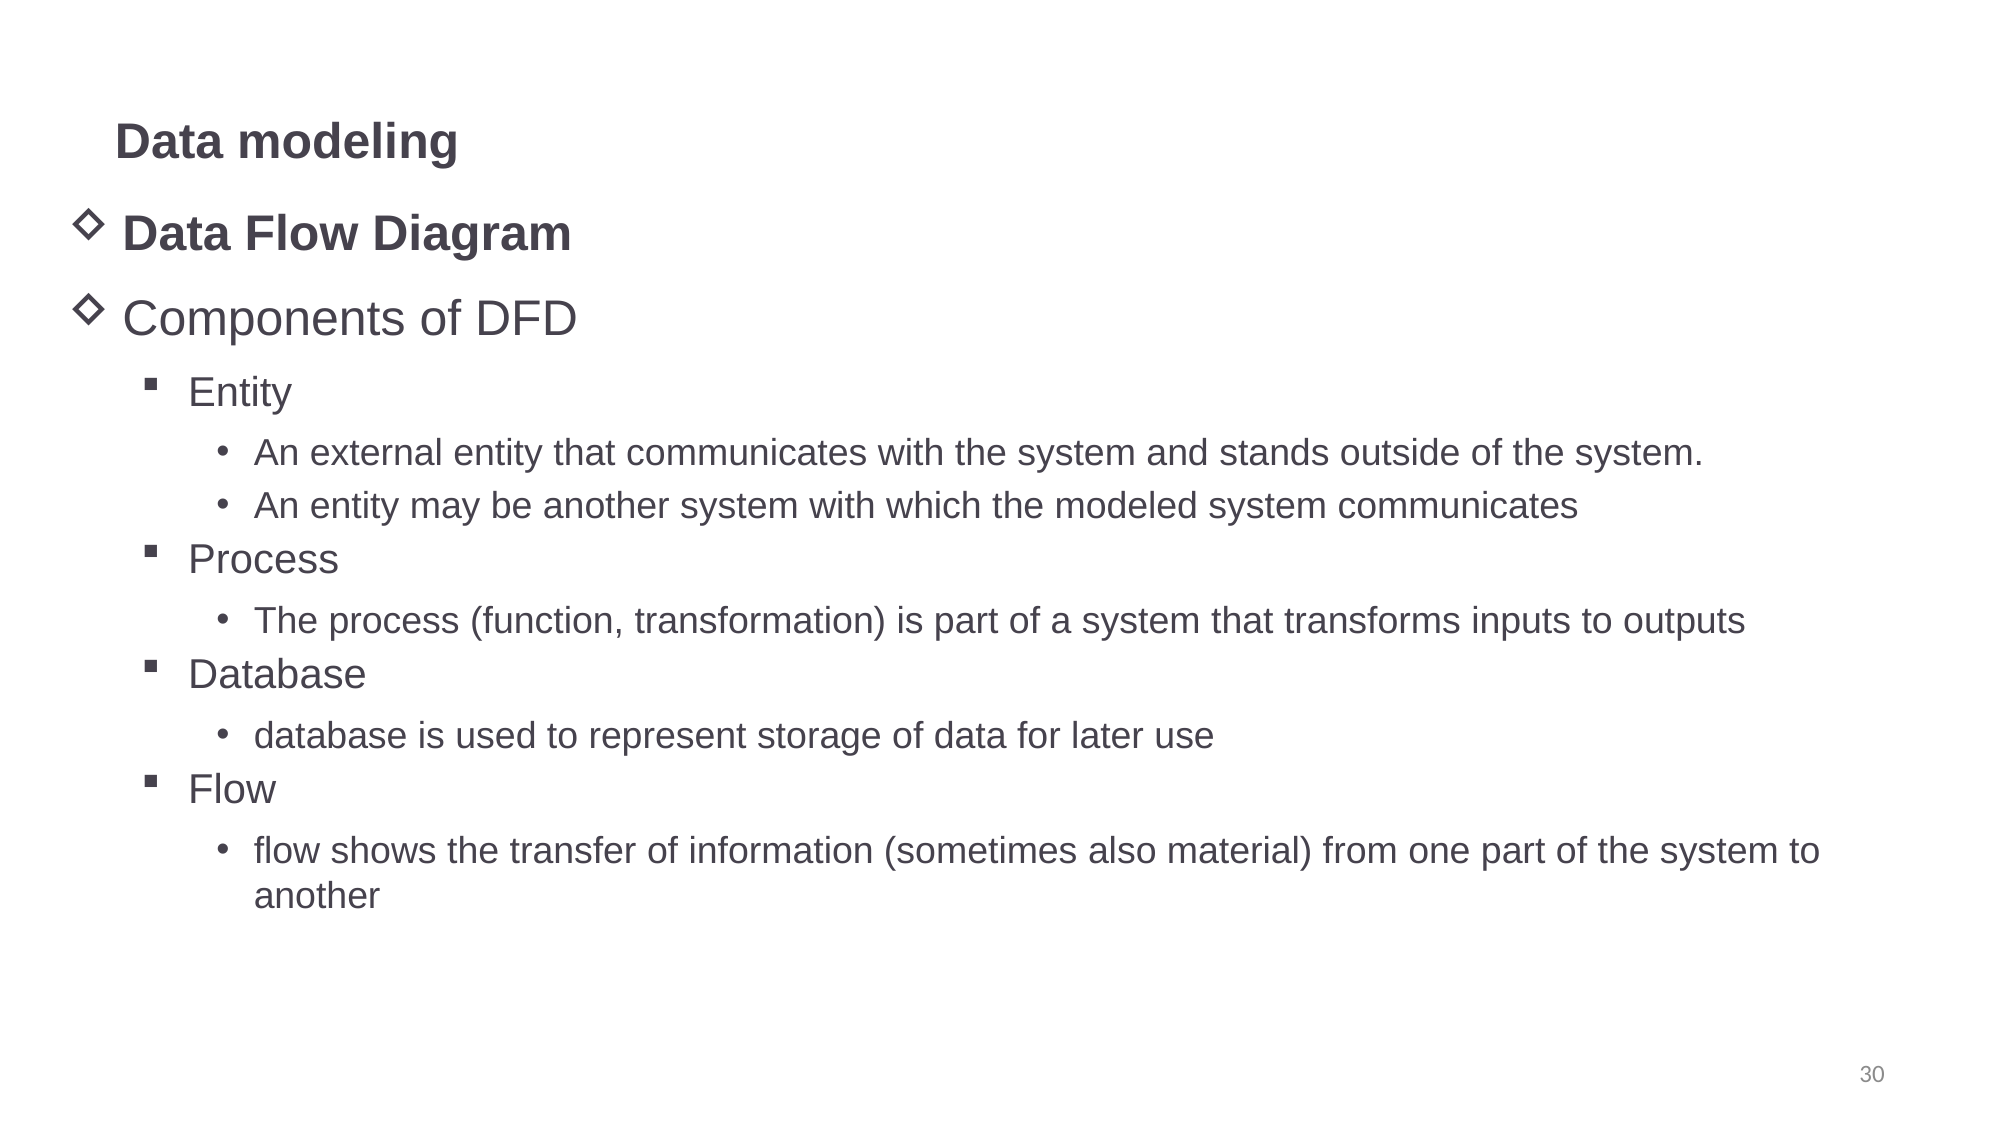

# Data modeling
Data Flow Diagram
Components of DFD
Entity
An external entity that communicates with the system and stands outside of the system.
An entity may be another system with which the modeled system communicates
Process
The process (function, transformation) is part of a system that transforms inputs to outputs
Database
database is used to represent storage of data for later use
Flow
flow shows the transfer of information (sometimes also material) from one part of the system to another
30